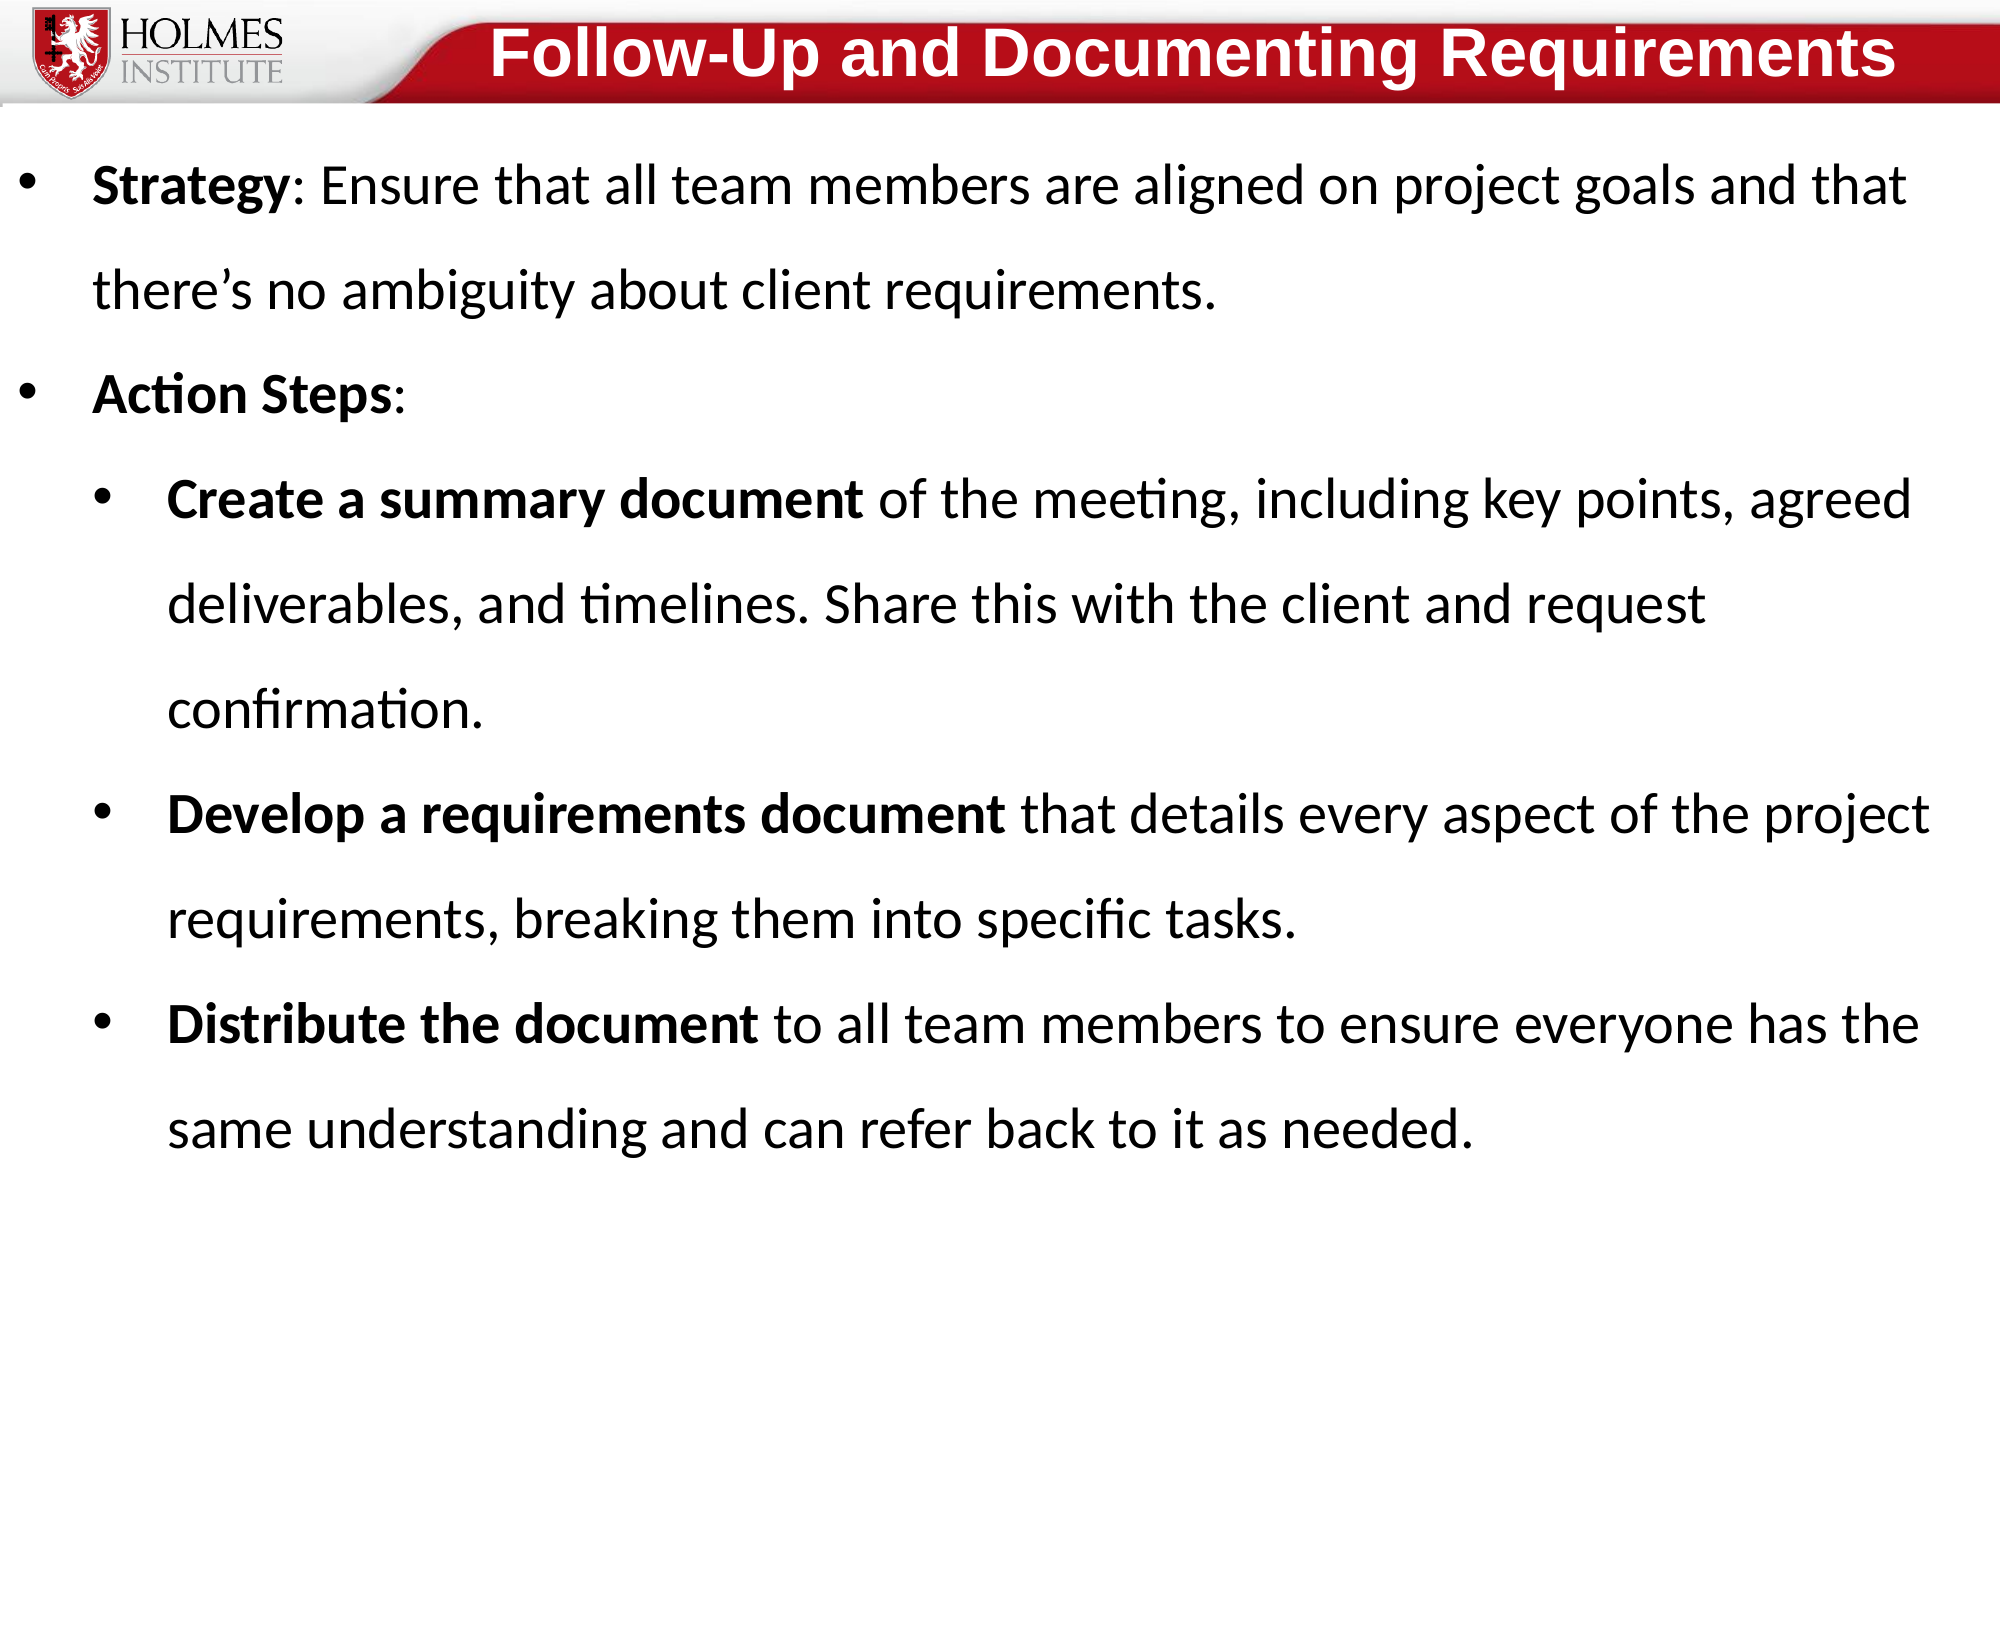

Follow-Up and Documenting Requirements
Strategy: Ensure that all team members are aligned on project goals and that there’s no ambiguity about client requirements.
Action Steps:
Create a summary document of the meeting, including key points, agreed deliverables, and timelines. Share this with the client and request confirmation.
Develop a requirements document that details every aspect of the project requirements, breaking them into specific tasks.
Distribute the document to all team members to ensure everyone has the same understanding and can refer back to it as needed.